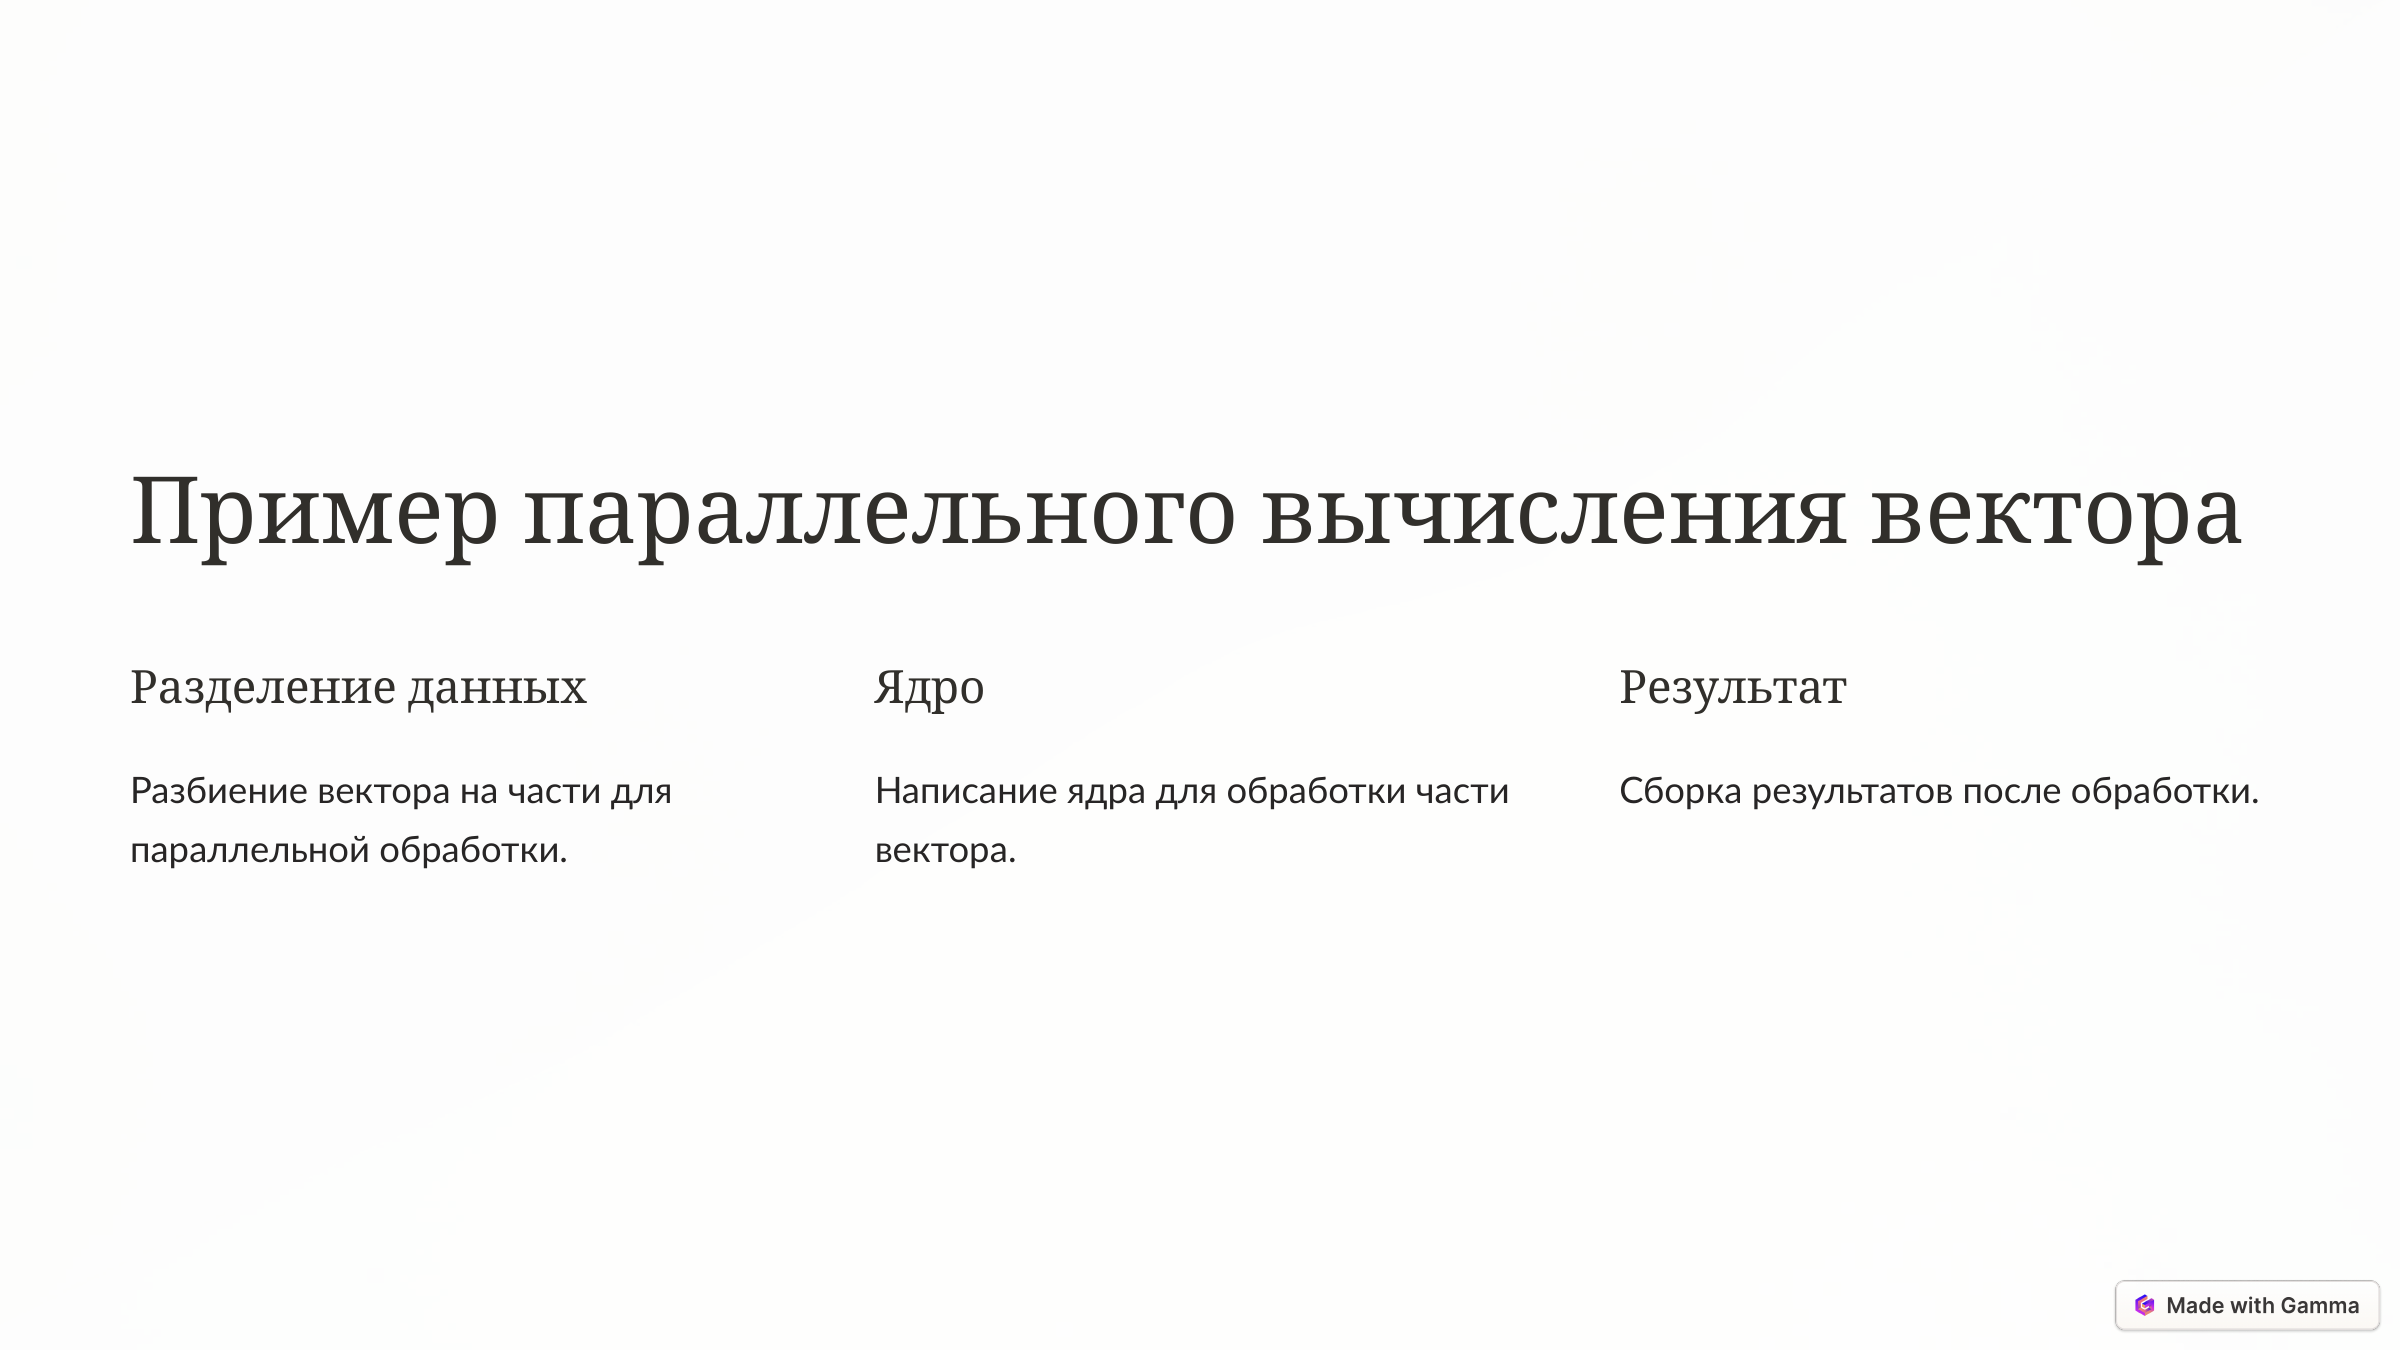

Пример параллельного вычисления вектора
Разделение данных
Ядро
Результат
Разбиение вектора на части для параллельной обработки.
Написание ядра для обработки части вектора.
Сборка результатов после обработки.